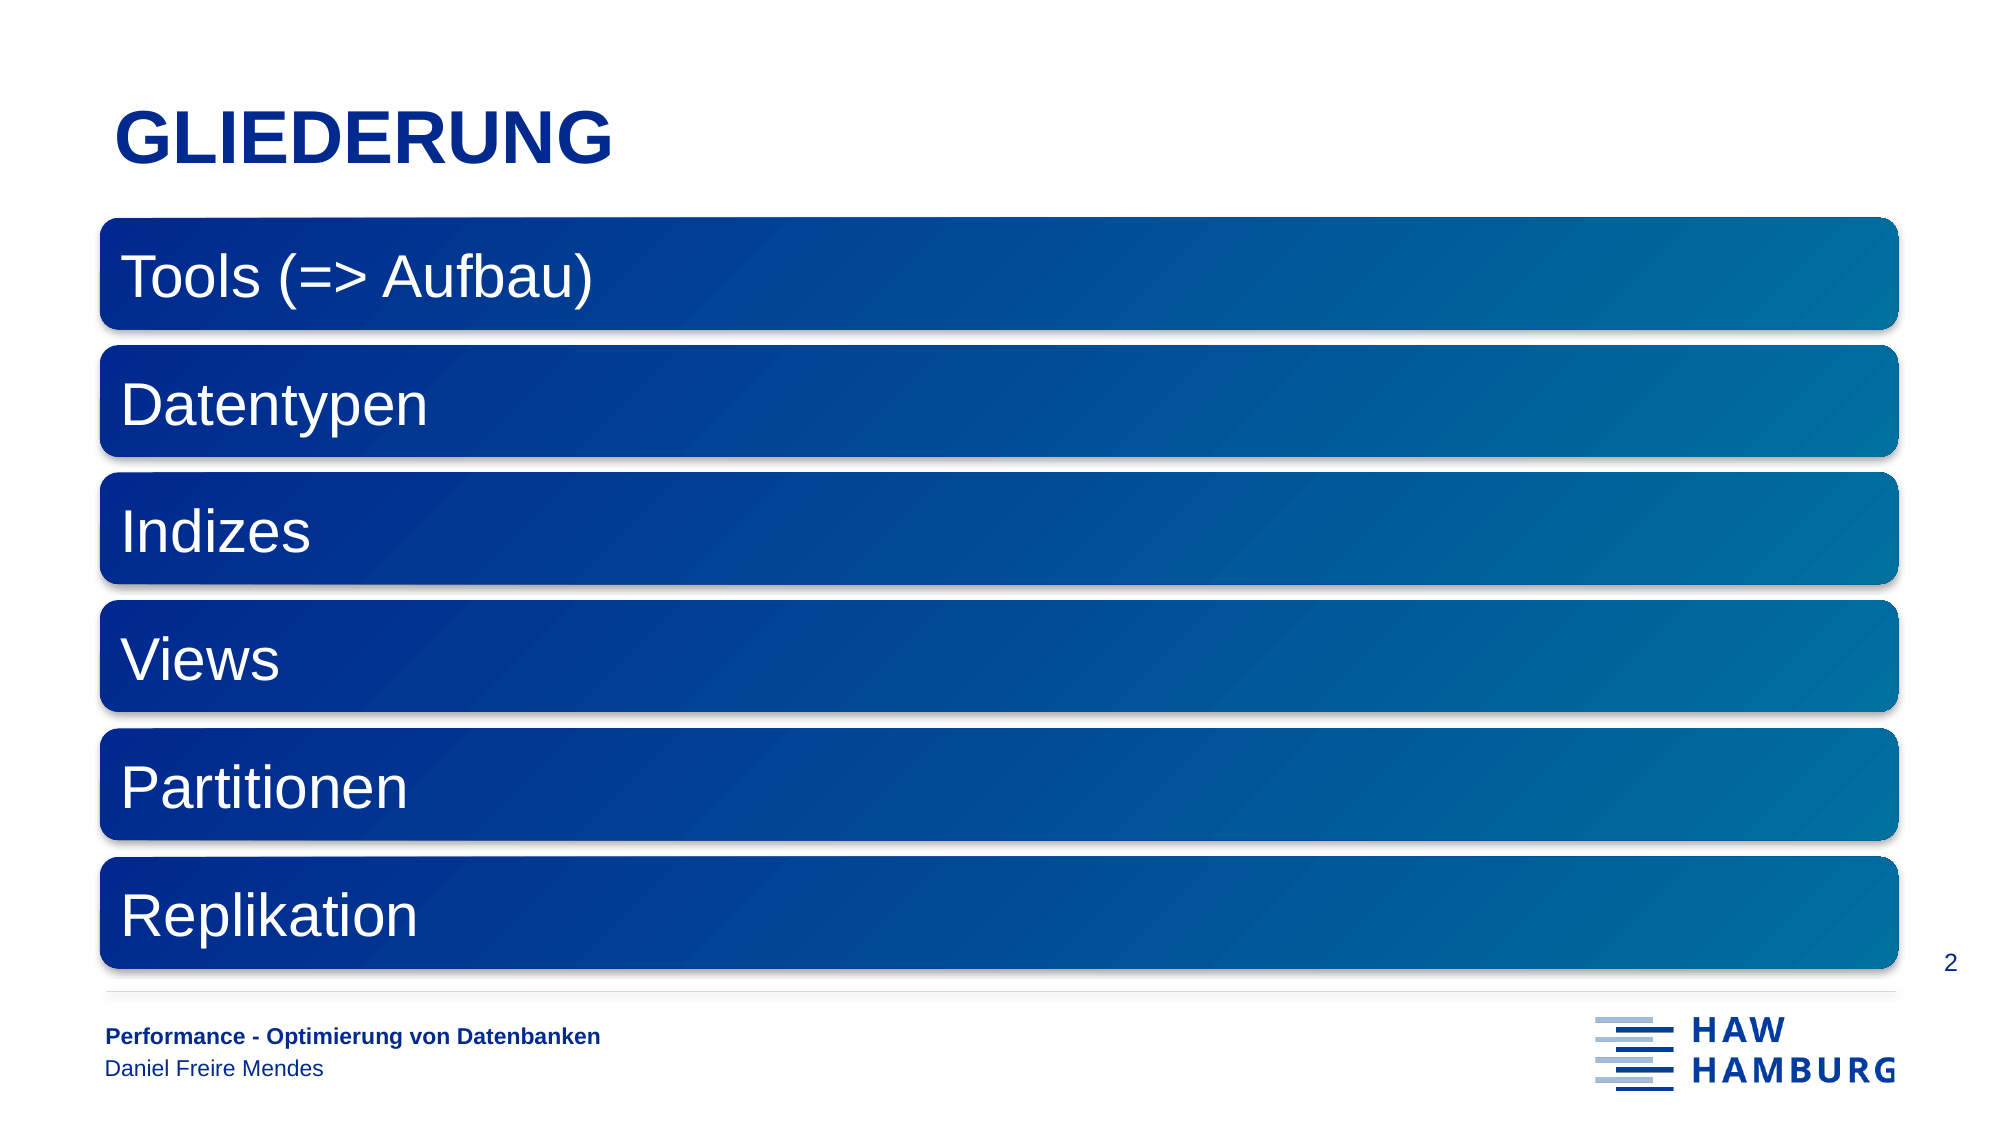

# GLIEDERUNG
Tools (=> Aufbau)
Datentypen
Indizes
Views
Partitionen
Replikation
2